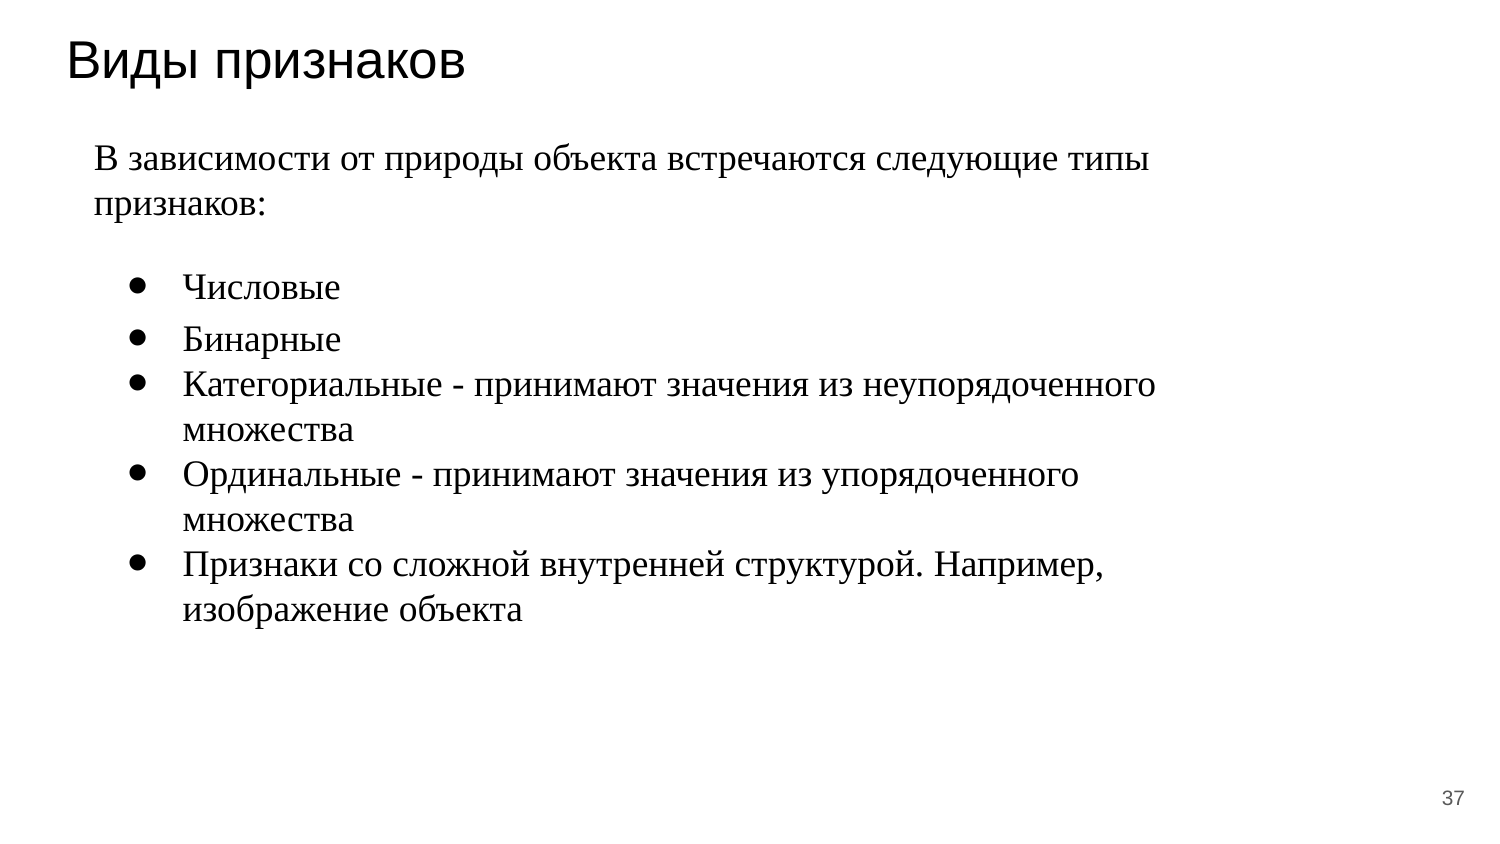

# Виды признаков
В зависимости от природы объекта встречаются следующие типы признаков:
Числовые
Бинарные
Категориальные - принимают значения из неупорядоченного множества
Ординальные - принимают значения из упорядоченного множества
Признаки со сложной внутренней структурой. Например, изображение объекта
37